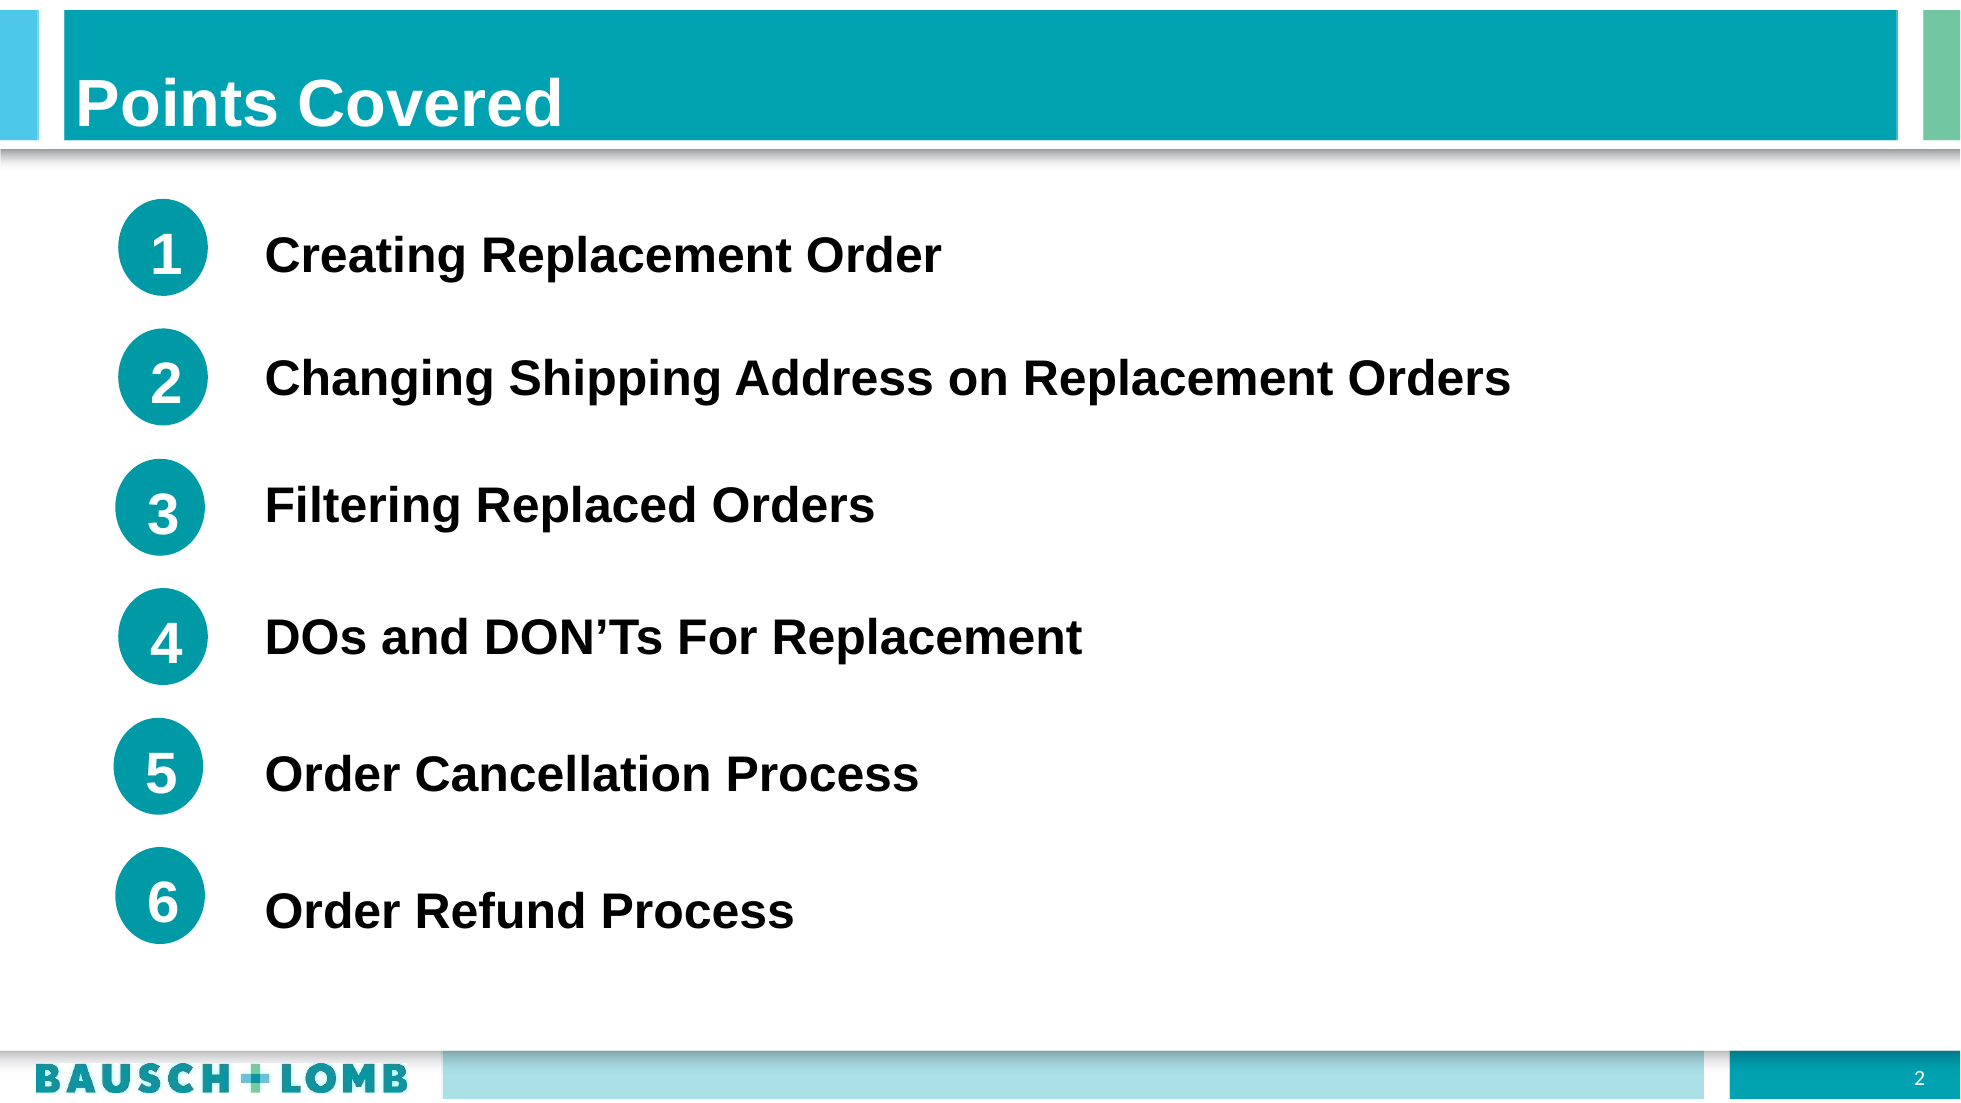

# Points Covered

1
Creating Replacement Order

2
Changing Shipping Address on Replacement Orders
Filtering Replaced Orders

3

4
DOs and DON’Ts For Replacement

5
Order Cancellation Process

6
Order Refund Process